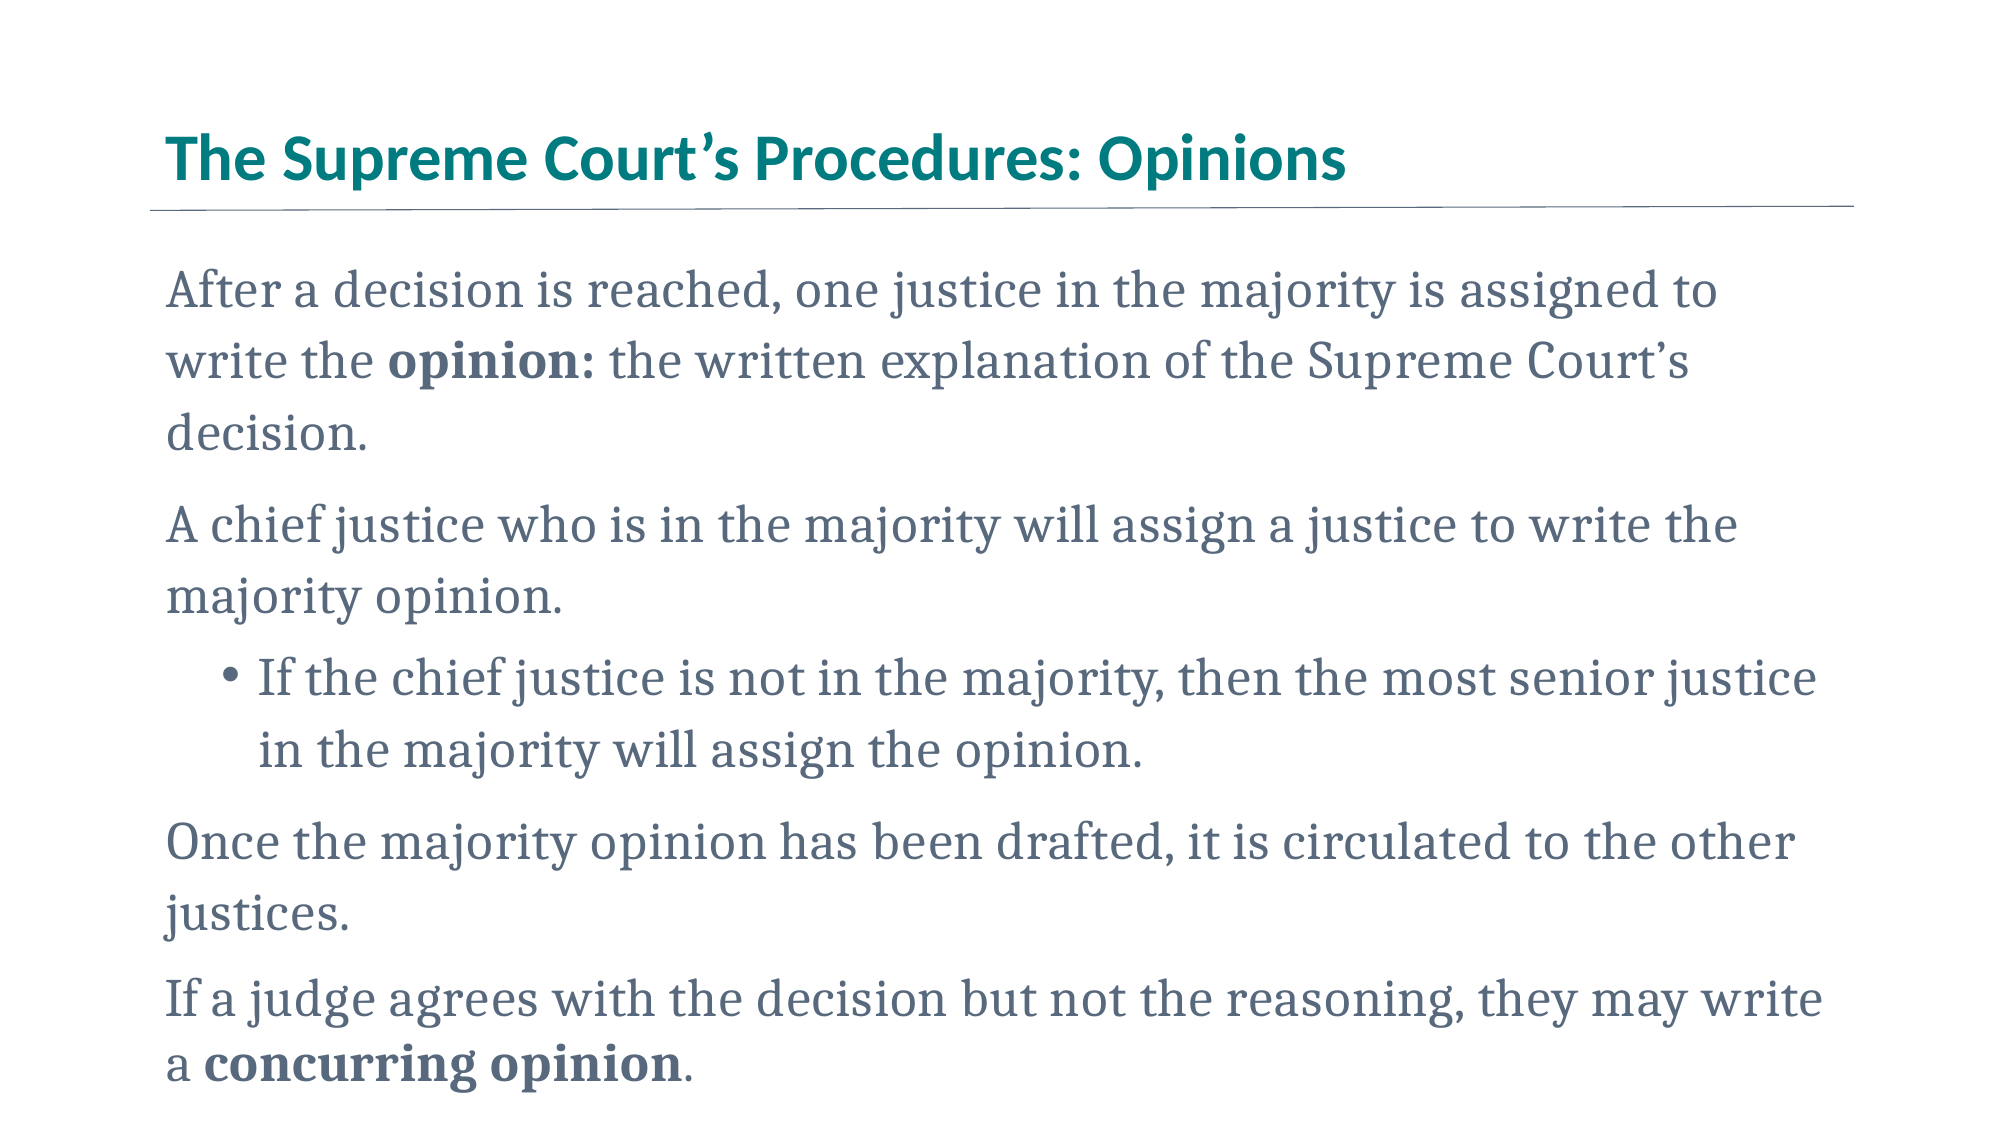

# The Supreme Court’s Procedures: Opinions
After a decision is reached, one justice in the majority is assigned to write the opinion: the written explanation of the Supreme Court’s decision.
A chief justice who is in the majority will assign a justice to write the majority opinion.
If the chief justice is not in the majority, then the most senior justice in the majority will assign the opinion.
Once the majority opinion has been drafted, it is circulated to the other justices.
If a judge agrees with the decision but not the reasoning, they may write a concurring opinion.